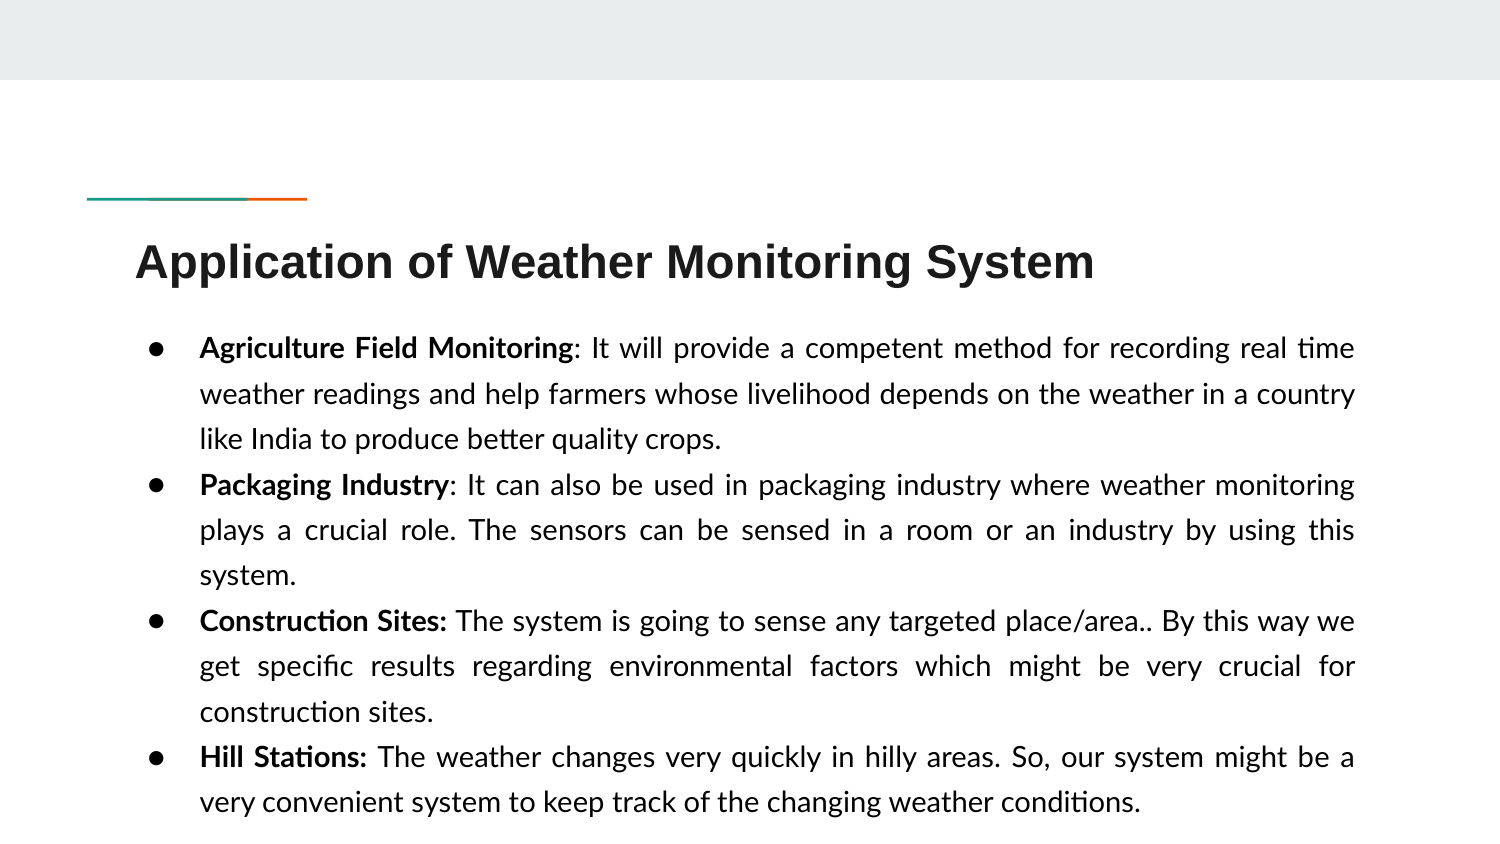

# Application of Weather Monitoring System
Agriculture Field Monitoring: It will provide a competent method for recording real time weather readings and help farmers whose livelihood depends on the weather in a country like India to produce better quality crops.
Packaging Industry: It can also be used in packaging industry where weather monitoring plays a crucial role. The sensors can be sensed in a room or an industry by using this system.
Construction Sites: The system is going to sense any targeted place/area.. By this way we get specific results regarding environmental factors which might be very crucial for construction sites.
Hill Stations: The weather changes very quickly in hilly areas. So, our system might be a very convenient system to keep track of the changing weather conditions.